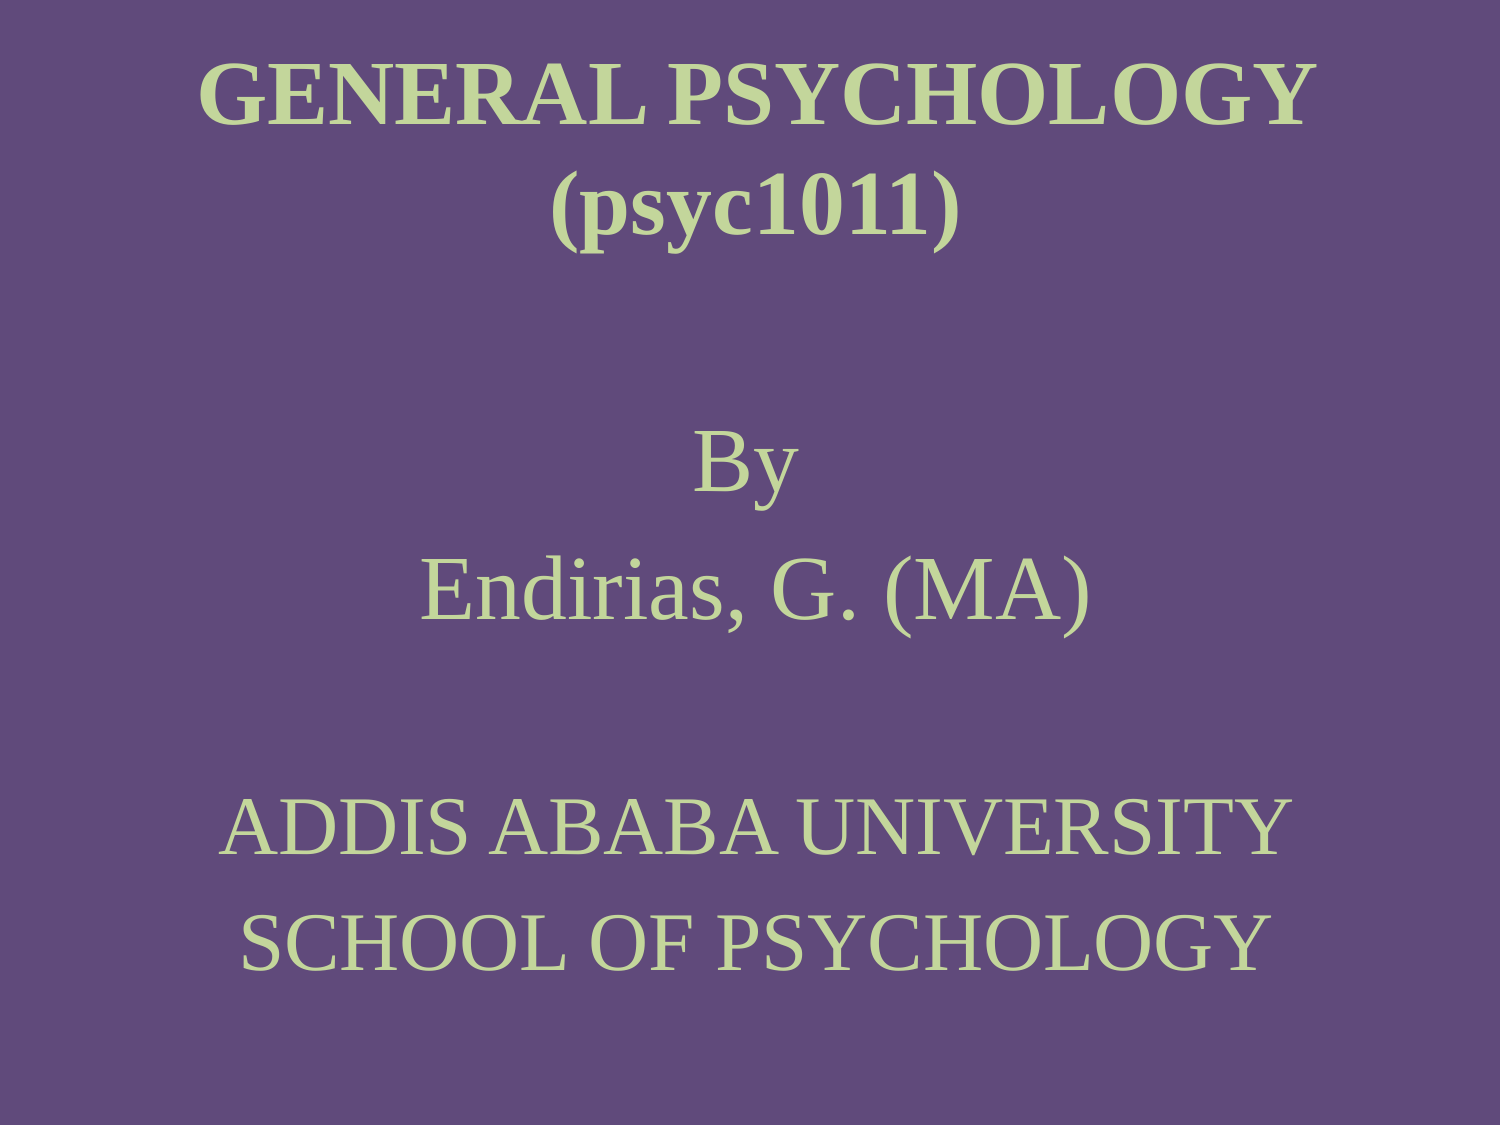

GENERAL PSYCHOLOGY (psyc1011)

By
Endirias, G. (MA)

ADDIS ABABA UNIVERSITY
SCHOOL OF PSYCHOLOGY